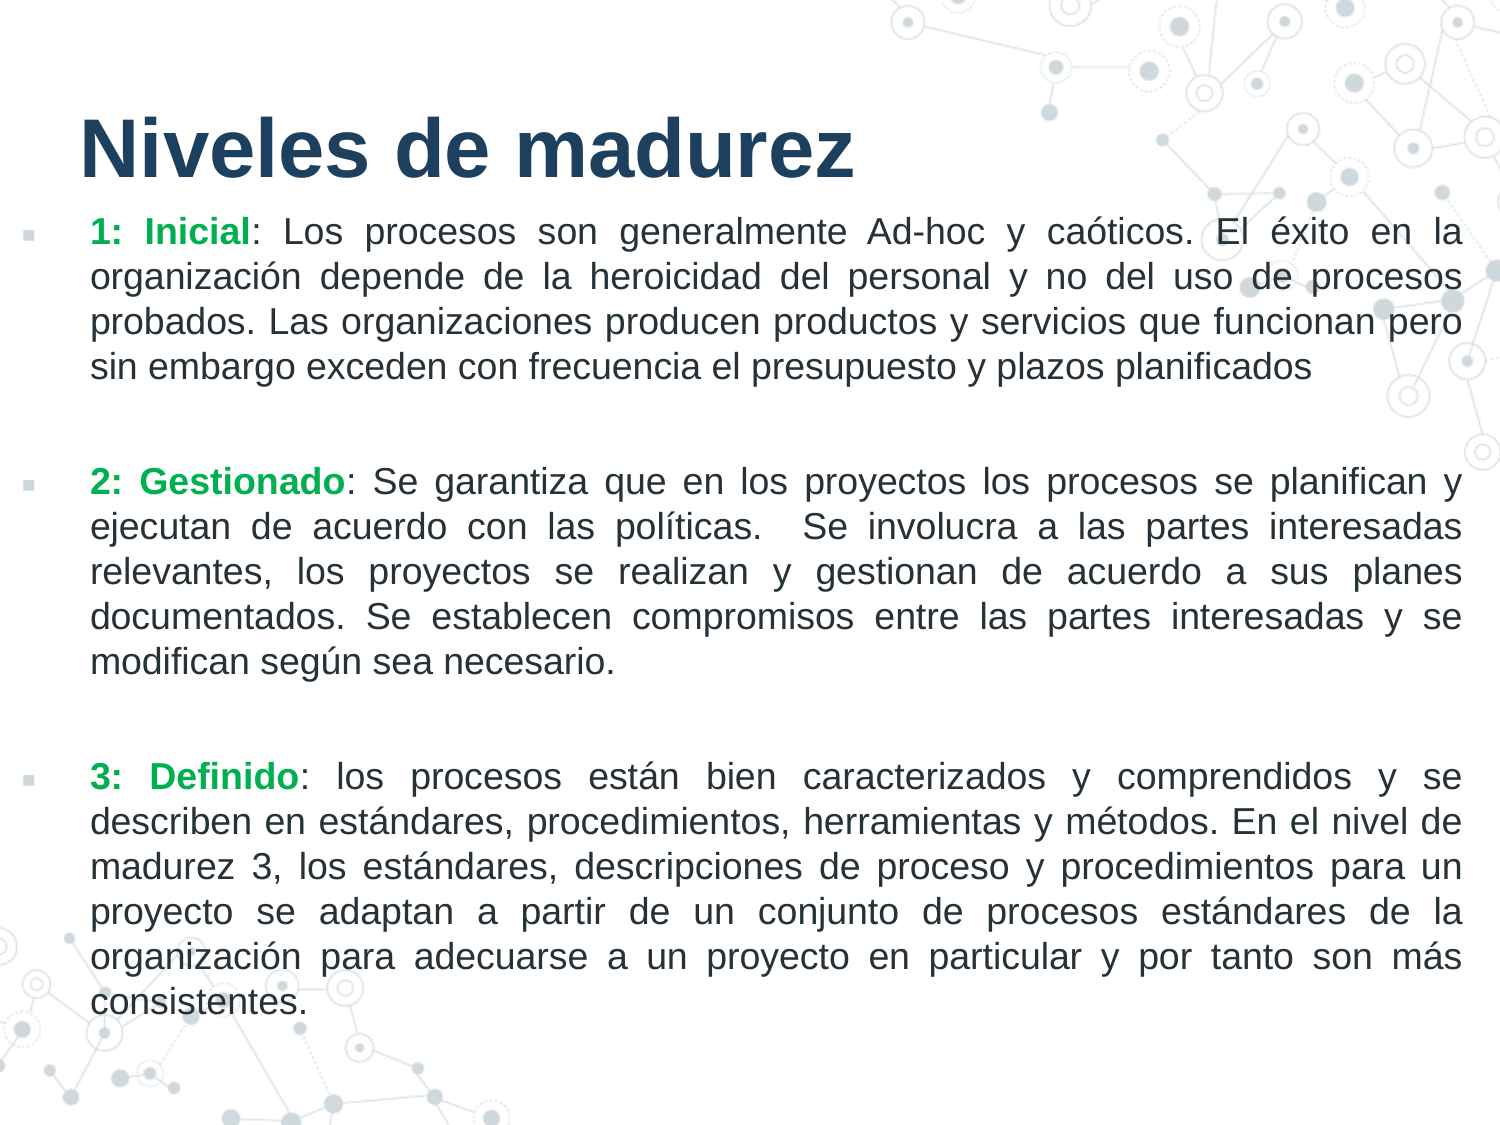

# Niveles de madurez
1: Inicial: Los procesos son generalmente Ad-hoc y caóticos. El éxito en la organización depende de la heroicidad del personal y no del uso de procesos probados. Las organizaciones producen productos y servicios que funcionan pero sin embargo exceden con frecuencia el presupuesto y plazos planificados

2: Gestionado: Se garantiza que en los proyectos los procesos se planifican y ejecutan de acuerdo con las políticas.  Se involucra a las partes interesadas relevantes, los proyectos se realizan y gestionan de acuerdo a sus planes documentados. Se establecen compromisos entre las partes interesadas y se modifican según sea necesario.

3: Definido: los procesos están bien caracterizados y comprendidos y se describen en estándares, procedimientos, herramientas y métodos. En el nivel de madurez 3, los estándares, descripciones de proceso y procedimientos para un proyecto se adaptan a partir de un conjunto de procesos estándares de la organización para adecuarse a un proyecto en particular y por tanto son más consistentes.